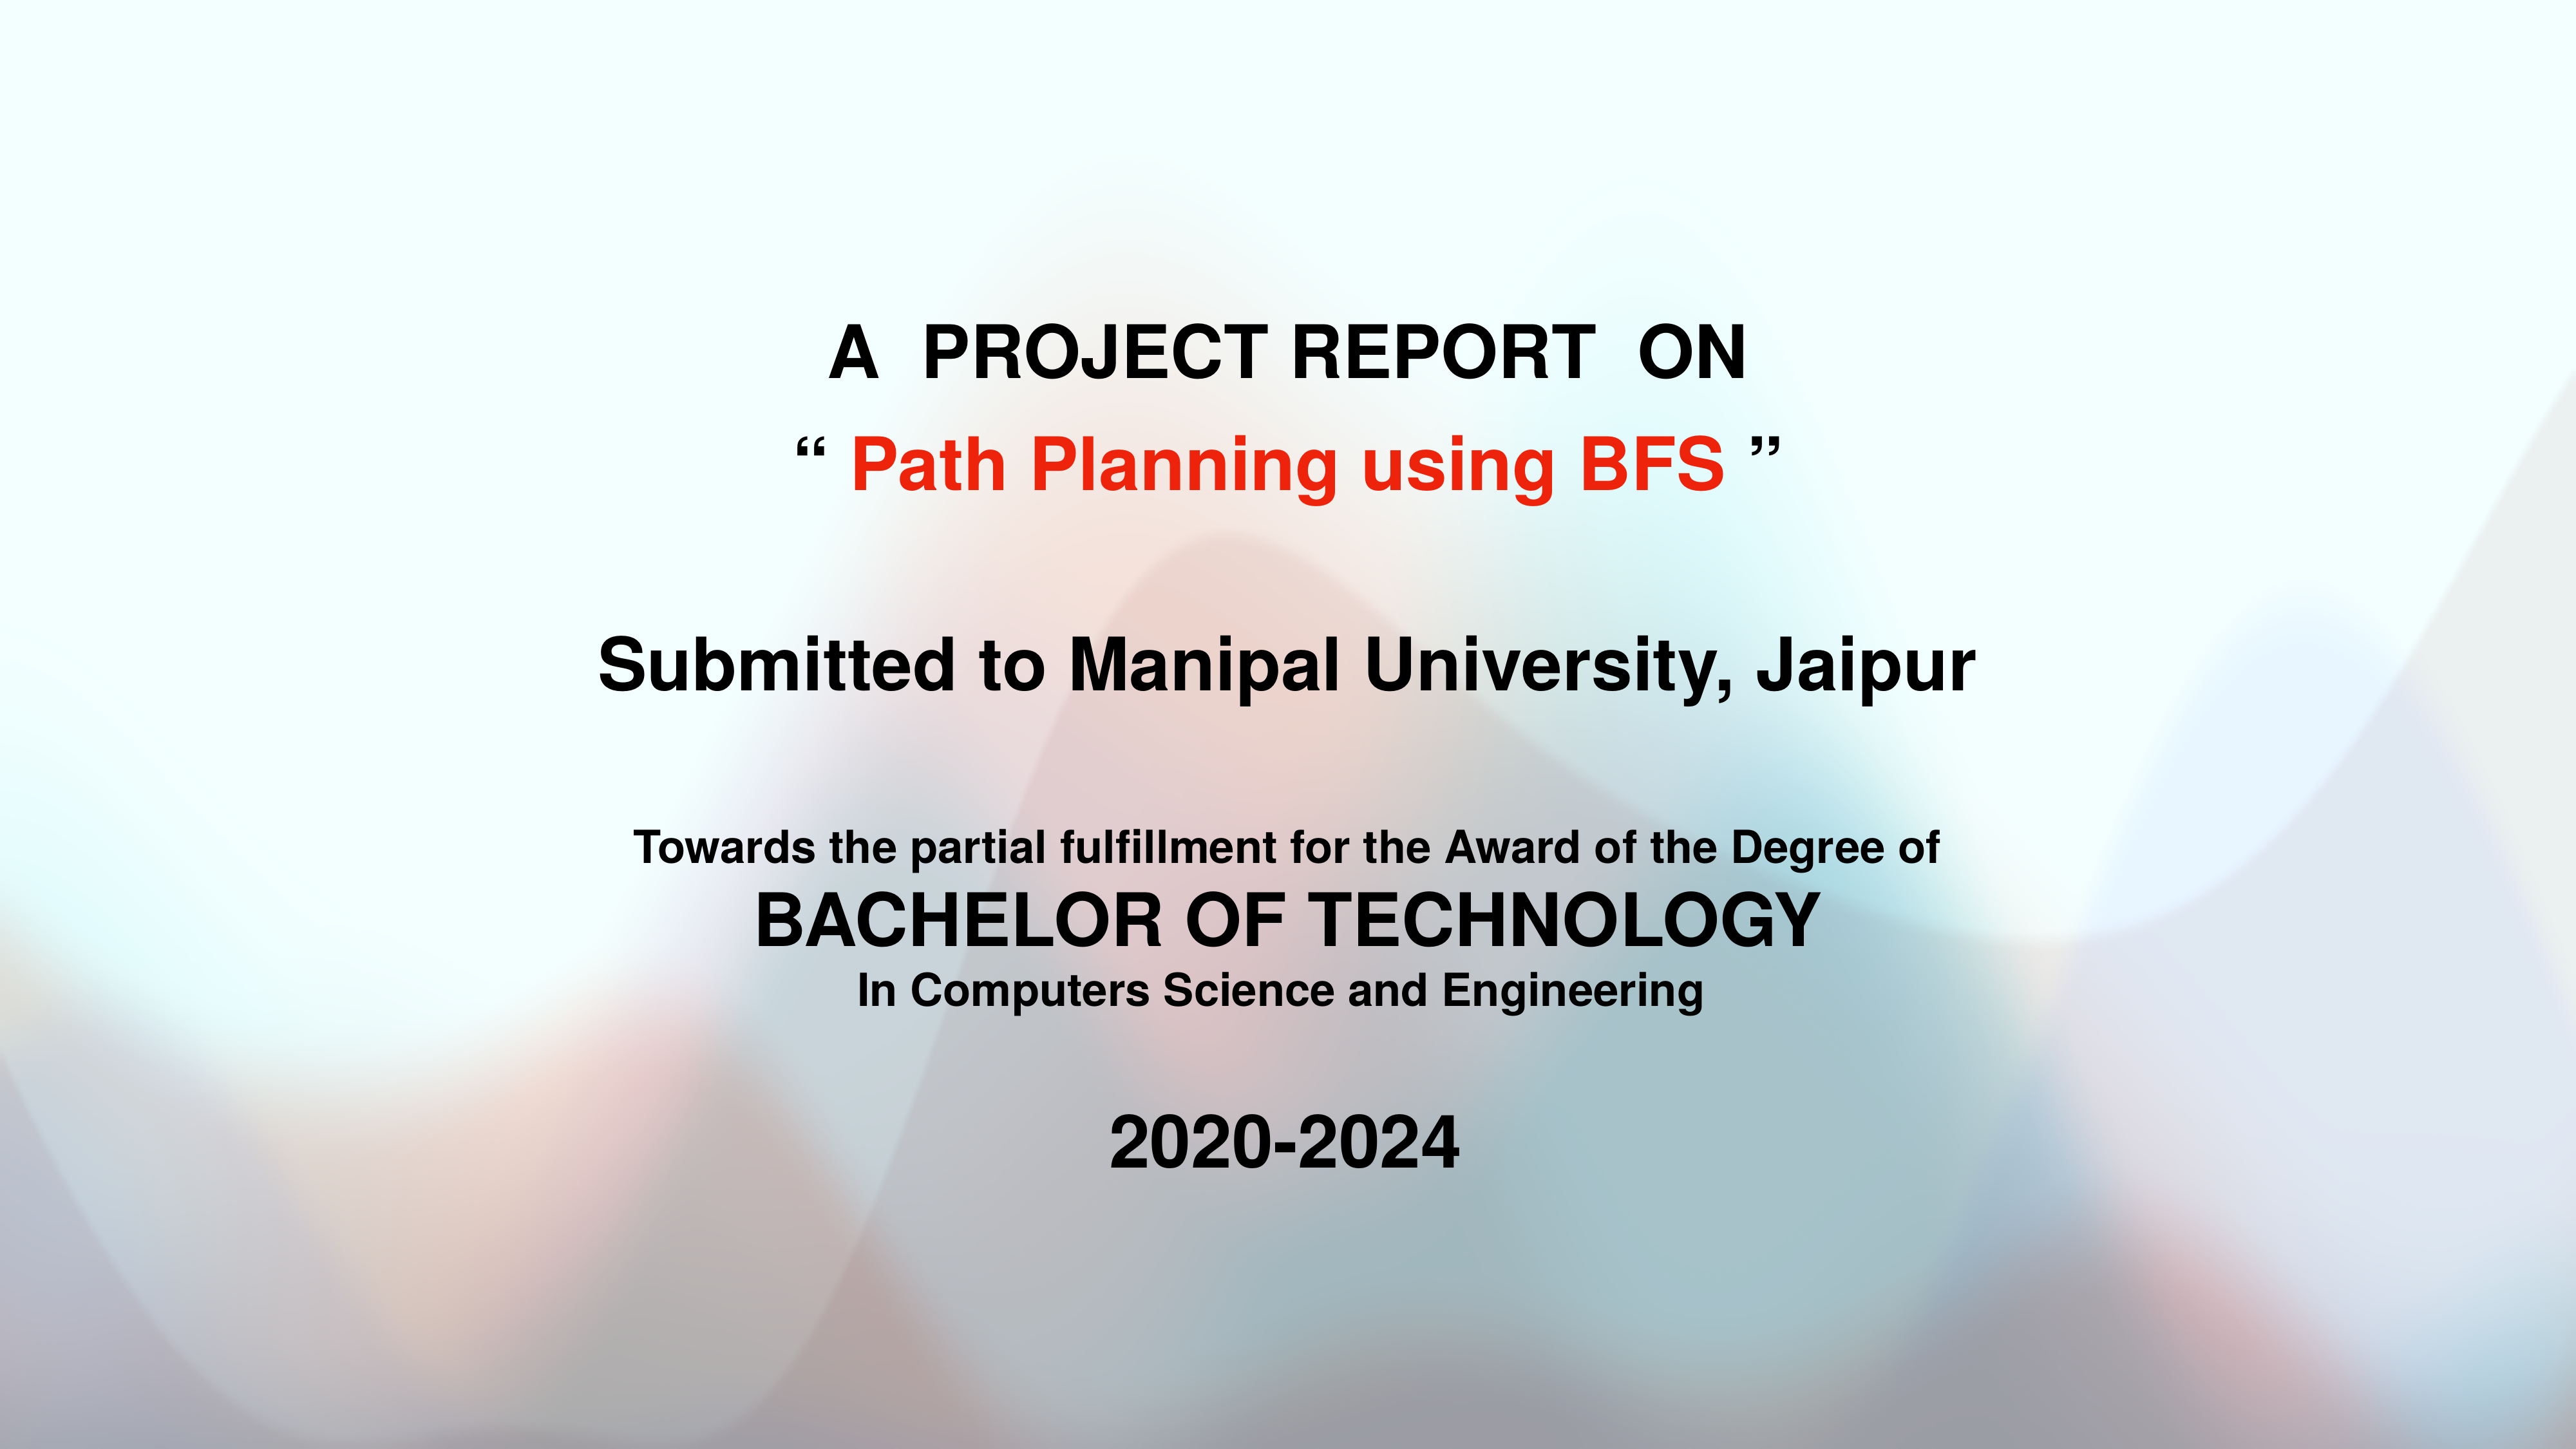

A  PROJECT REPORT  ON

“ Path Planning using BFS ”

Submitted to Manipal University, Jaipur

Towards the partial fulfillment for the Award of the Degree of
BACHELOR OF TECHNOLOGY
In Computers Science and Engineering

2020-2024